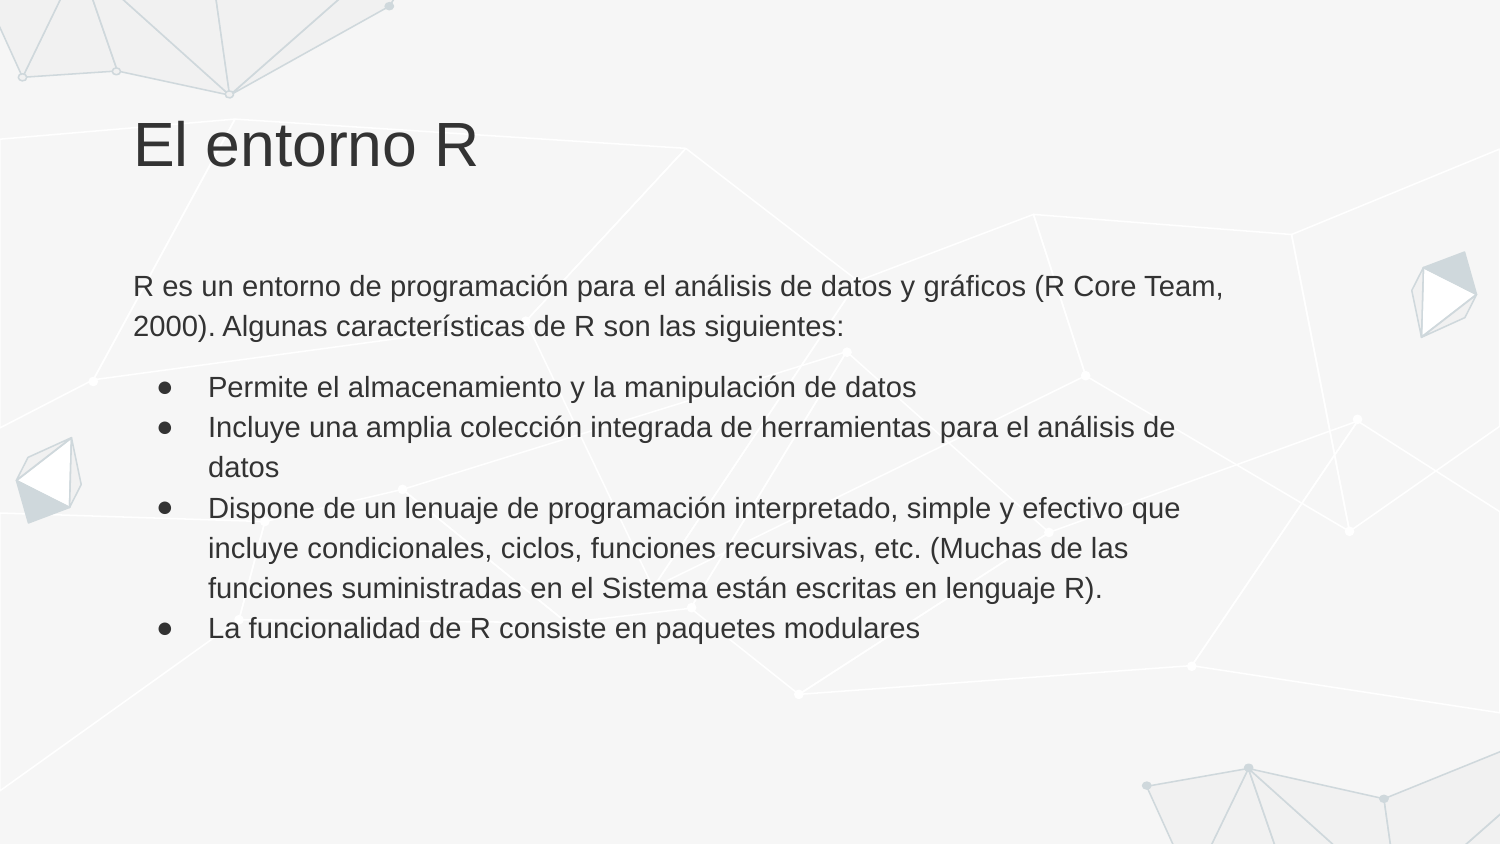

# El entorno R
R es un entorno de programación para el análisis de datos y gráficos (R Core Team, 2000). Algunas características de R son las siguientes:
Permite el almacenamiento y la manipulación de datos
Incluye una amplia colección integrada de herramientas para el análisis de datos
Dispone de un lenuaje de programación interpretado, simple y efectivo que incluye condicionales, ciclos, funciones recursivas, etc. (Muchas de las funciones suministradas en el Sistema están escritas en lenguaje R).
La funcionalidad de R consiste en paquetes modulares